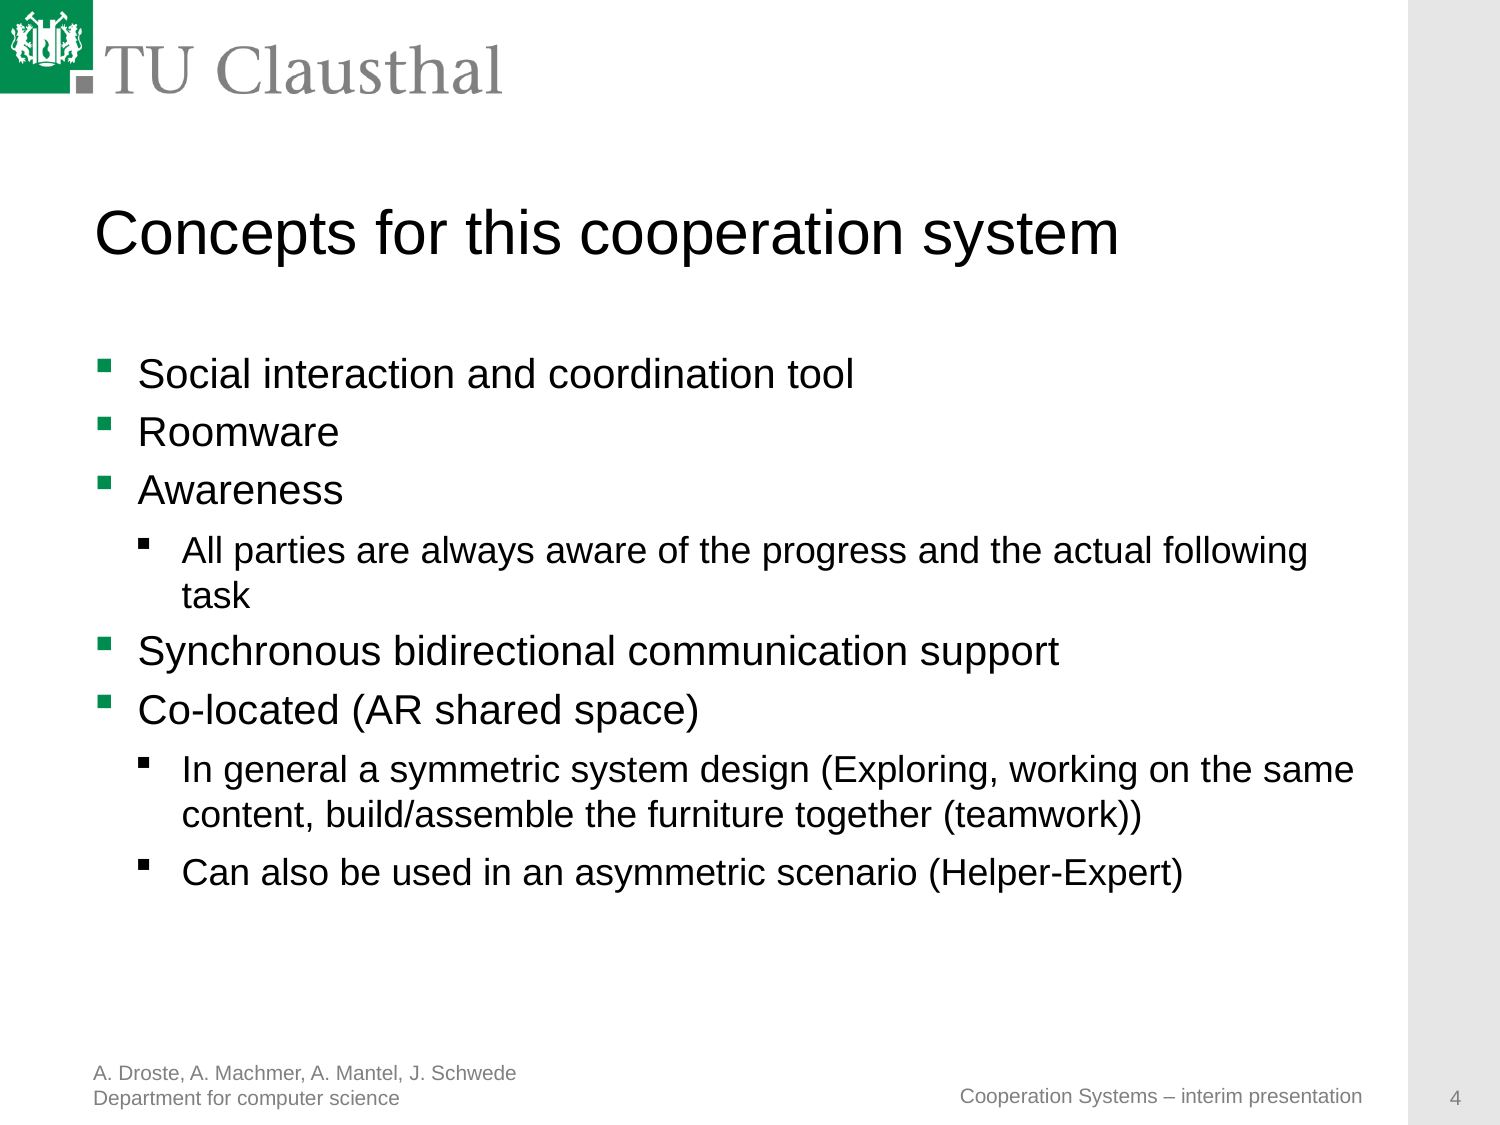

# Concepts for this cooperation system

Social interaction and coordination tool
Roomware
Awareness
All parties are always aware of the progress and the actual following task
Synchronous bidirectional communication support
Co-located (AR shared space)
In general a symmetric system design (Exploring, working on the same content, build/assemble the furniture together (teamwork))
Can also be used in an asymmetric scenario (Helper-Expert)